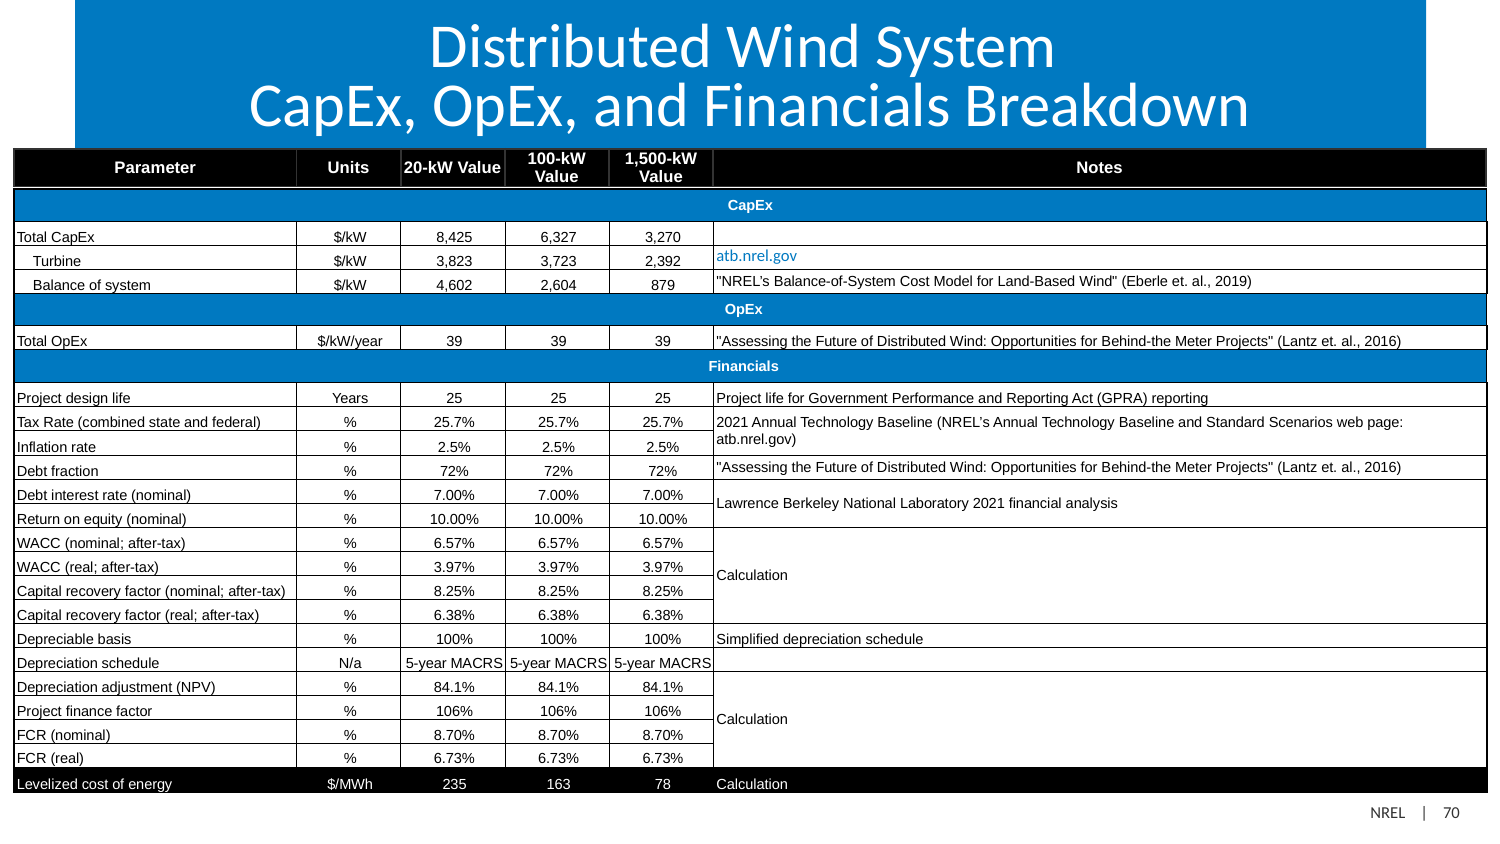

# Distributed Wind System CapEx, OpEx, and Financials Breakdown
| Parameter | Units | 20-kW Value | 100-kW Value | 1,500-kW Value | Notes |
| --- | --- | --- | --- | --- | --- |
| CapEx |  |  |  |  |  |
| --- | --- | --- | --- | --- | --- |
| Total CapEx | $/kW | 8,425 | 6,327 | 3,270 |  |
| Turbine | $/kW | 3,823 | 3,723 | 2,392 | atb.nrel.gov |
| Balance of system | $/kW | 4,602 | 2,604 | 879 | "NREL’s Balance-of-System Cost Model for Land-Based Wind" (Eberle et. al., 2019) |
| OpEx |  |  |  |  |  |
| Total OpEx | $/kW/year | 39 | 39 | 39 | "Assessing the Future of Distributed Wind: Opportunities for Behind-the Meter Projects" (Lantz et. al., 2016) |
| Financials |  |  |  |  |  |
| Project design life | Years | 25 | 25 | 25 | Project life for Government Performance and Reporting Act (GPRA) reporting |
| Tax Rate (combined state and federal) | % | 25.7% | 25.7% | 25.7% | 2021 Annual Technology Baseline (NREL’s Annual Technology Baseline and Standard Scenarios web page: atb.nrel.gov) |
| Inflation rate | % | 2.5% | 2.5% | 2.5% |  |
| Debt fraction | % | 72% | 72% | 72% | "Assessing the Future of Distributed Wind: Opportunities for Behind-the Meter Projects" (Lantz et. al., 2016) |
| Debt interest rate (nominal) | % | 7.00% | 7.00% | 7.00% | Lawrence Berkeley National Laboratory 2021 financial analysis |
| Return on equity (nominal) | % | 10.00% | 10.00% | 10.00% |  |
| WACC (nominal; after-tax) | % | 6.57% | 6.57% | 6.57% | Calculation |
| WACC (real; after-tax) | % | 3.97% | 3.97% | 3.97% |  |
| Capital recovery factor (nominal; after-tax) | % | 8.25% | 8.25% | 8.25% |  |
| Capital recovery factor (real; after-tax) | % | 6.38% | 6.38% | 6.38% |  |
| Depreciable basis | % | 100% | 100% | 100% | Simplified depreciation schedule |
| Depreciation schedule | N/a | 5-year MACRS | 5-year MACRS | 5-year MACRS |  |
| Depreciation adjustment (NPV) | % | 84.1% | 84.1% | 84.1% | Calculation |
| Project finance factor | % | 106% | 106% | 106% |  |
| FCR (nominal) | % | 8.70% | 8.70% | 8.70% |  |
| FCR (real) | % | 6.73% | 6.73% | 6.73% |  |
| Levelized cost of energy | $/MWh | 235 | 163 | 78 | Calculation |